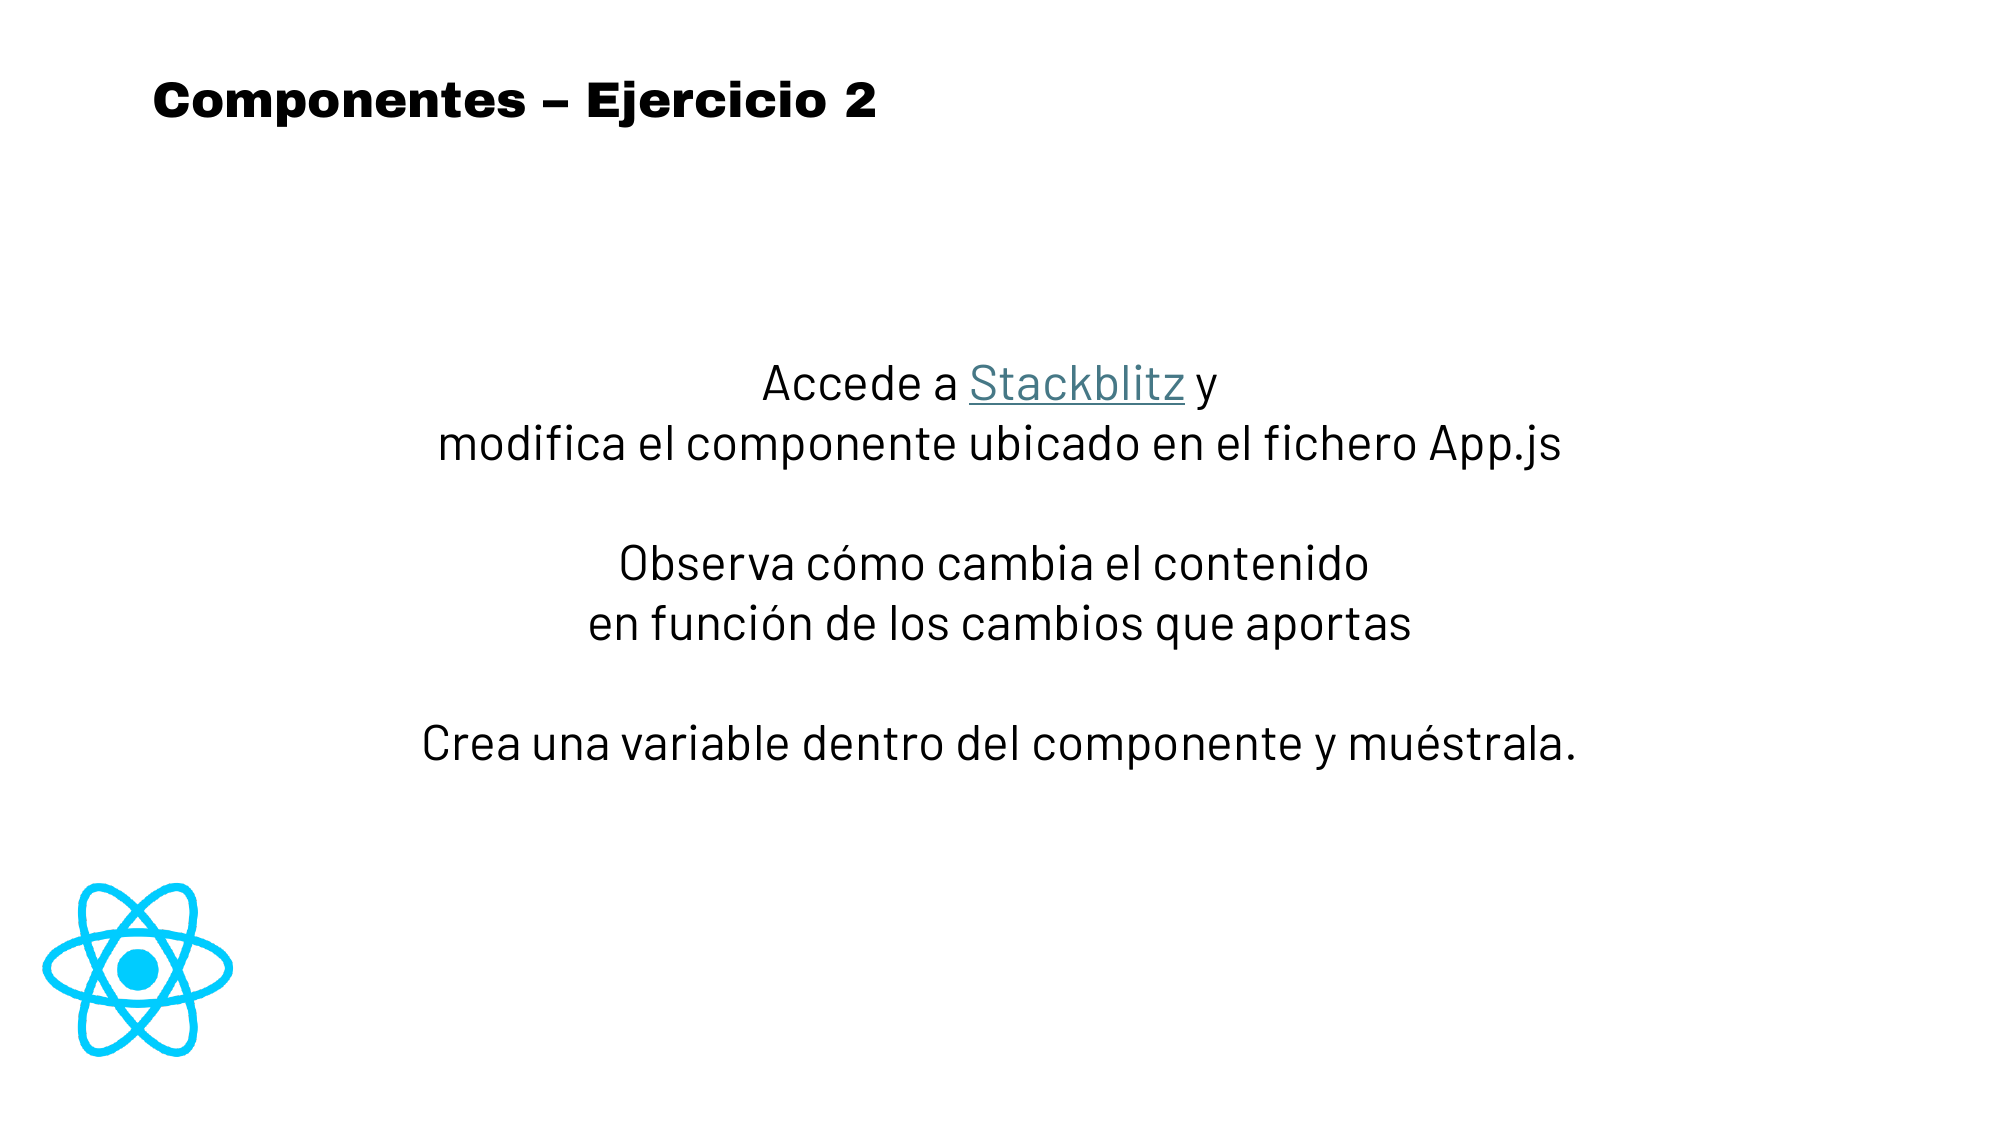

# Componentes – Ejercicio 2
Accede a Stackblitz y
modifica el componente ubicado en el fichero App.js

Observa cómo cambia el contenido
en función de los cambios que aportas
Crea una variable dentro del componente y muéstrala.